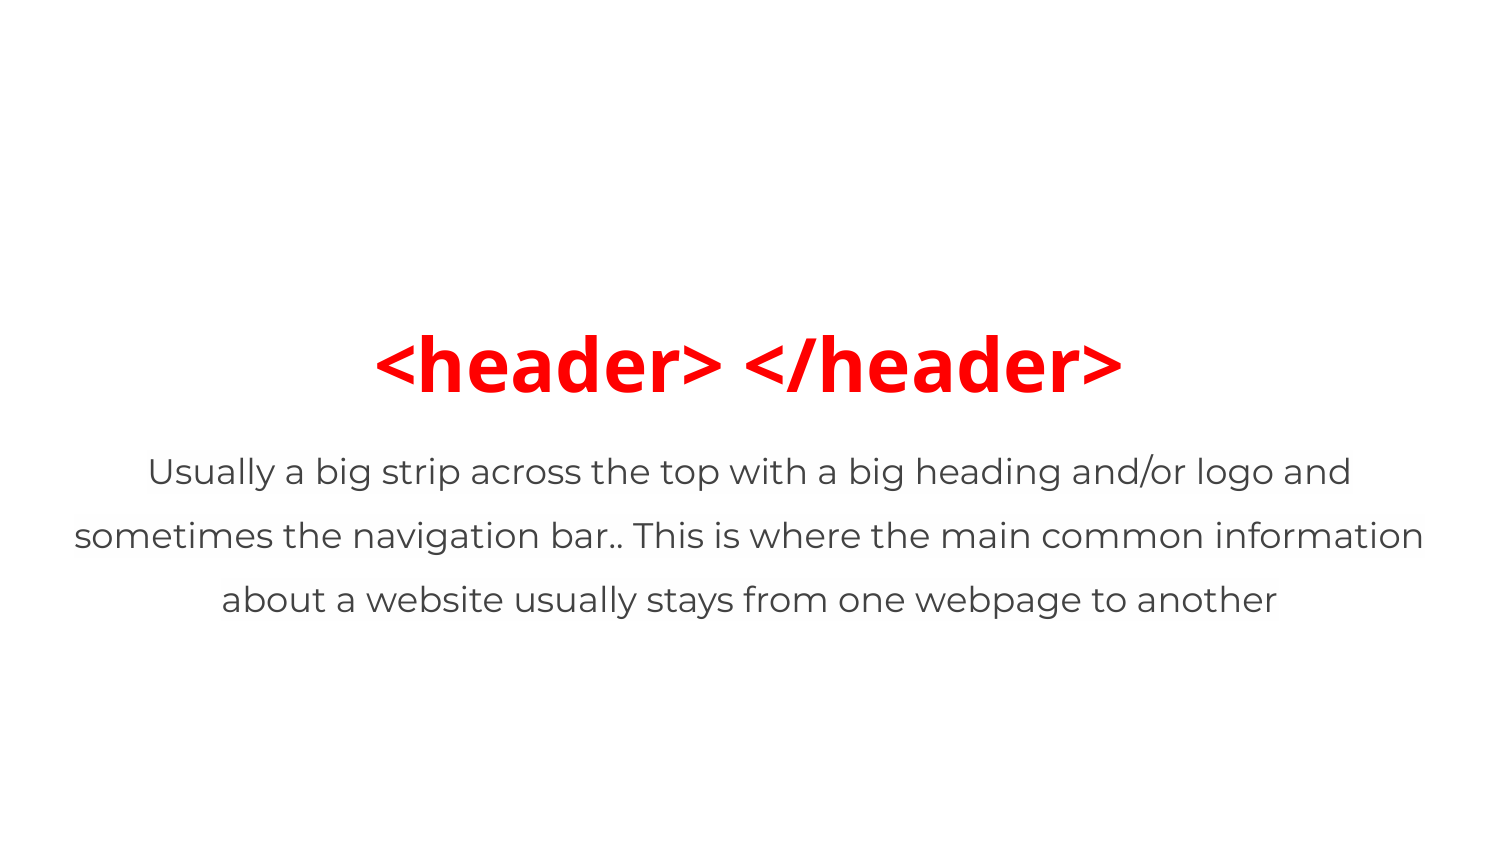

# <header> </header>
Usually a big strip across the top with a big heading and/or logo and sometimes the navigation bar.. This is where the main common information about a website usually stays from one webpage to another